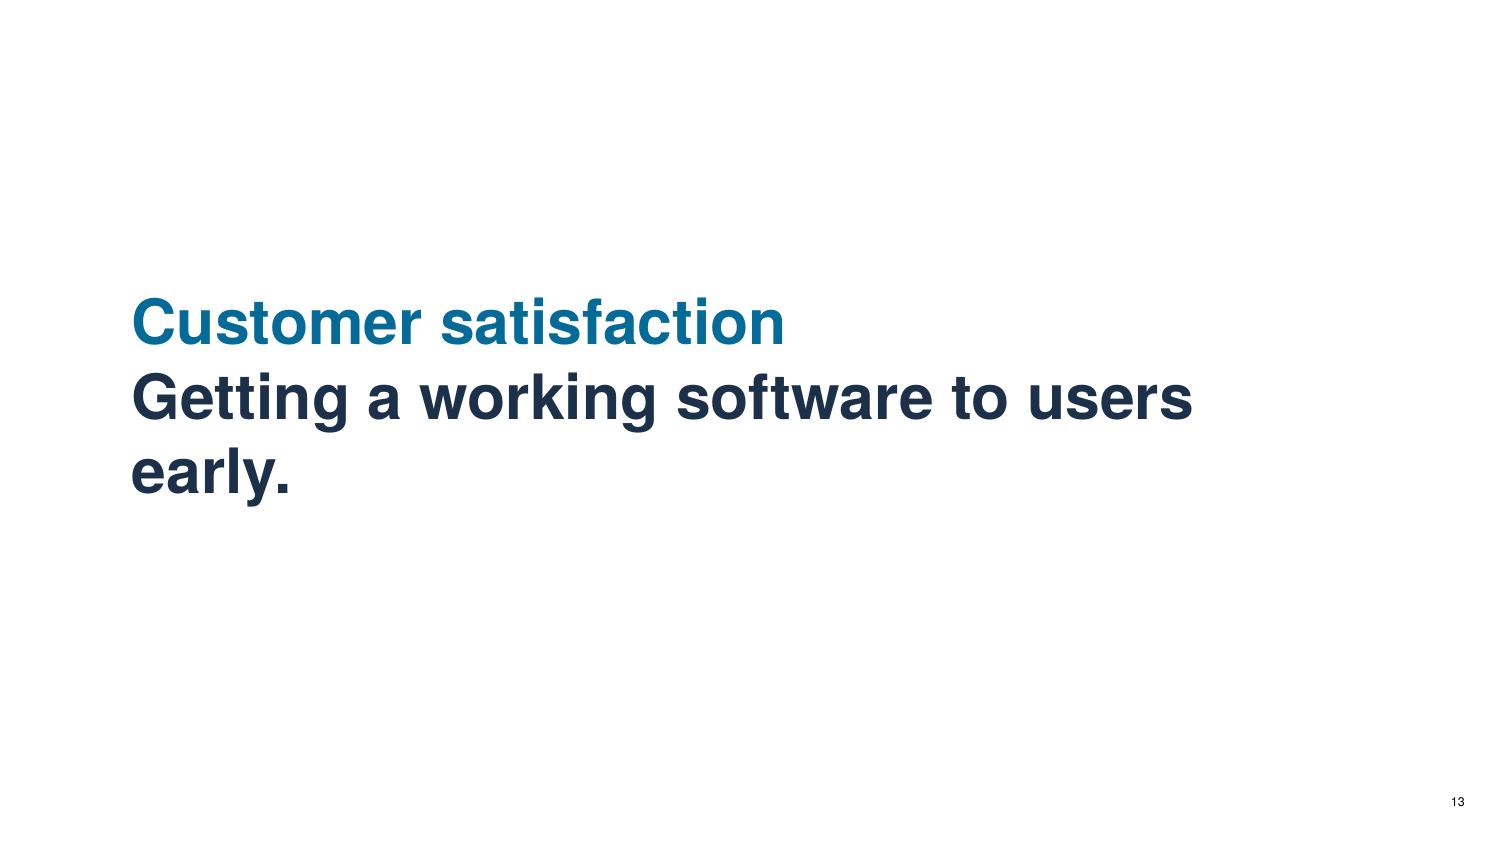

# Customer satisfaction
Getting a working software to users early.
13